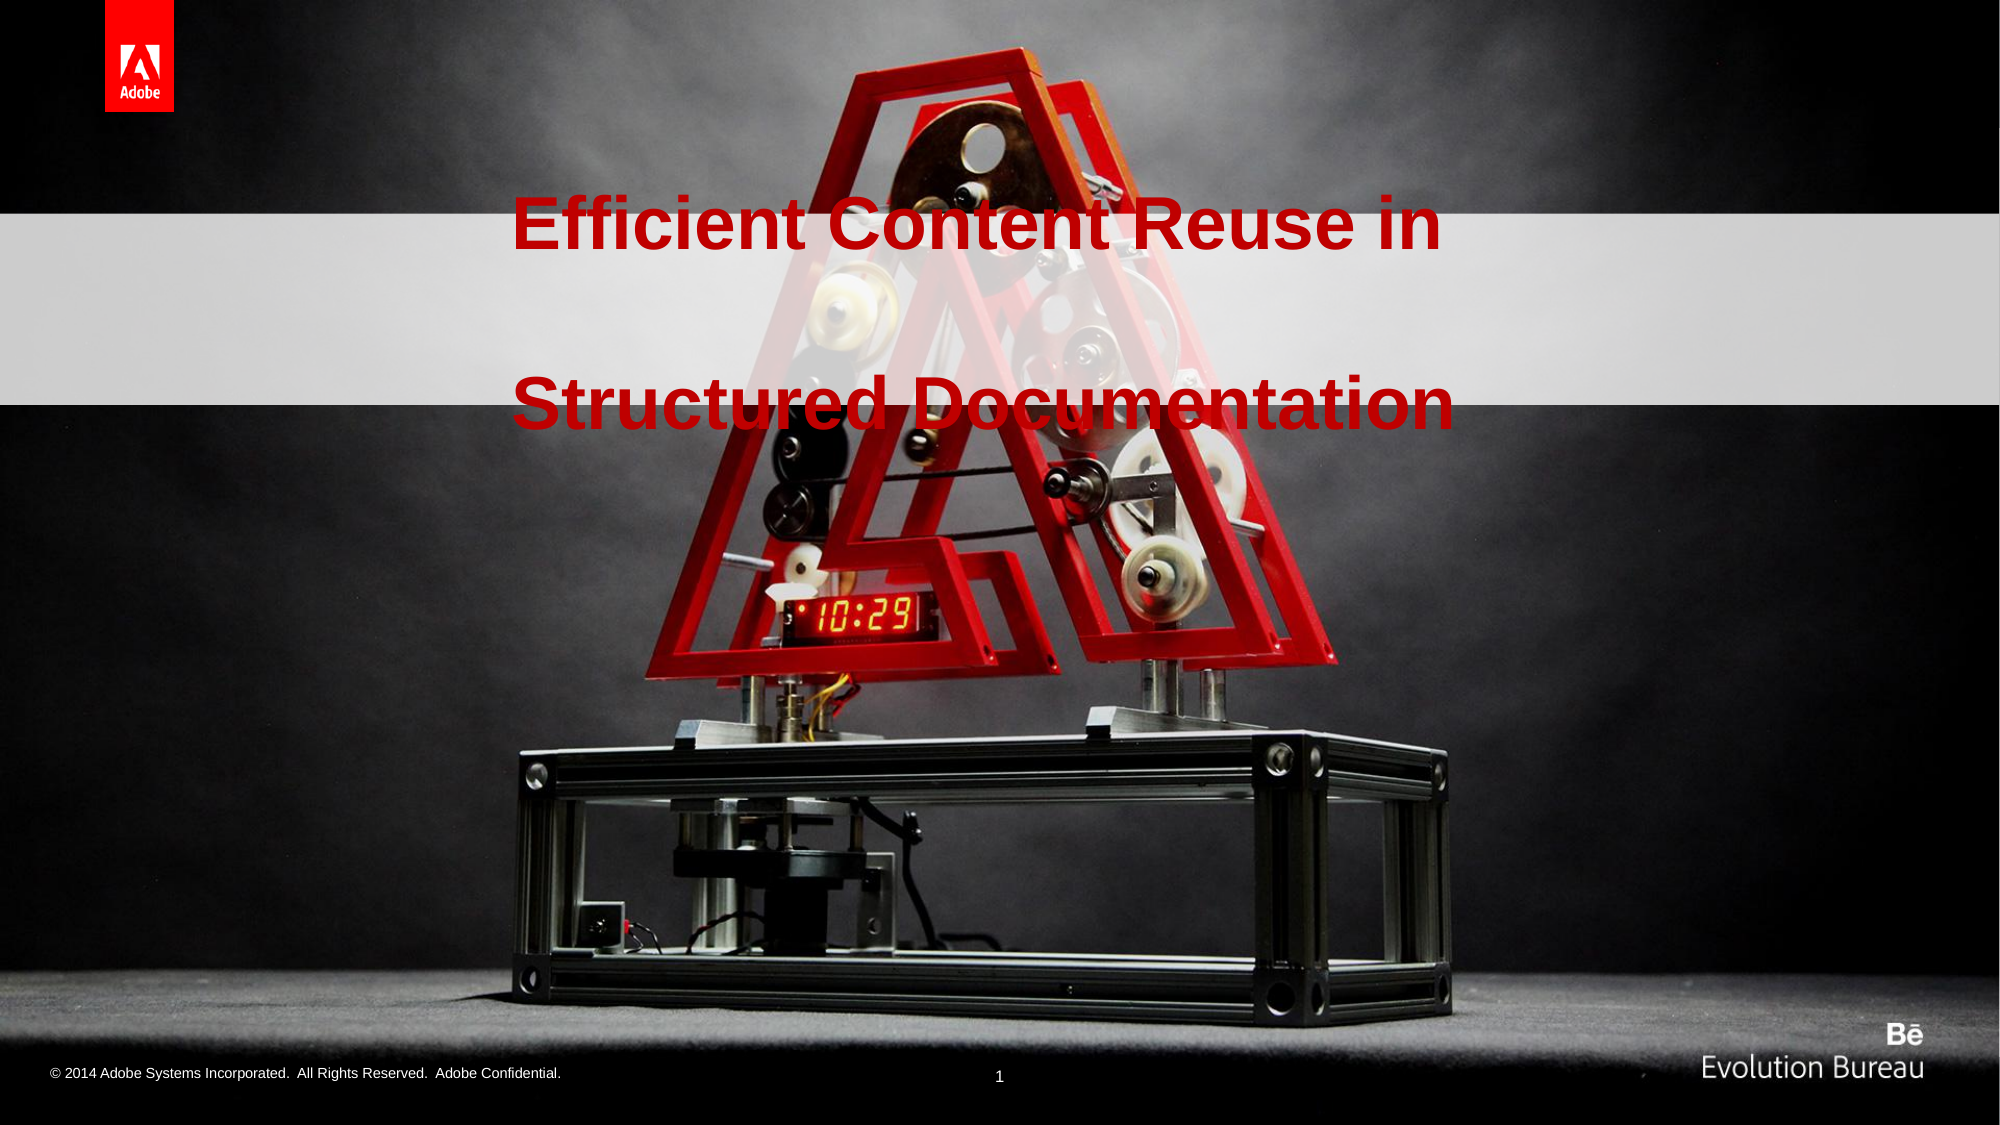

# Efficient Content Reuse in Structured Documentation
1